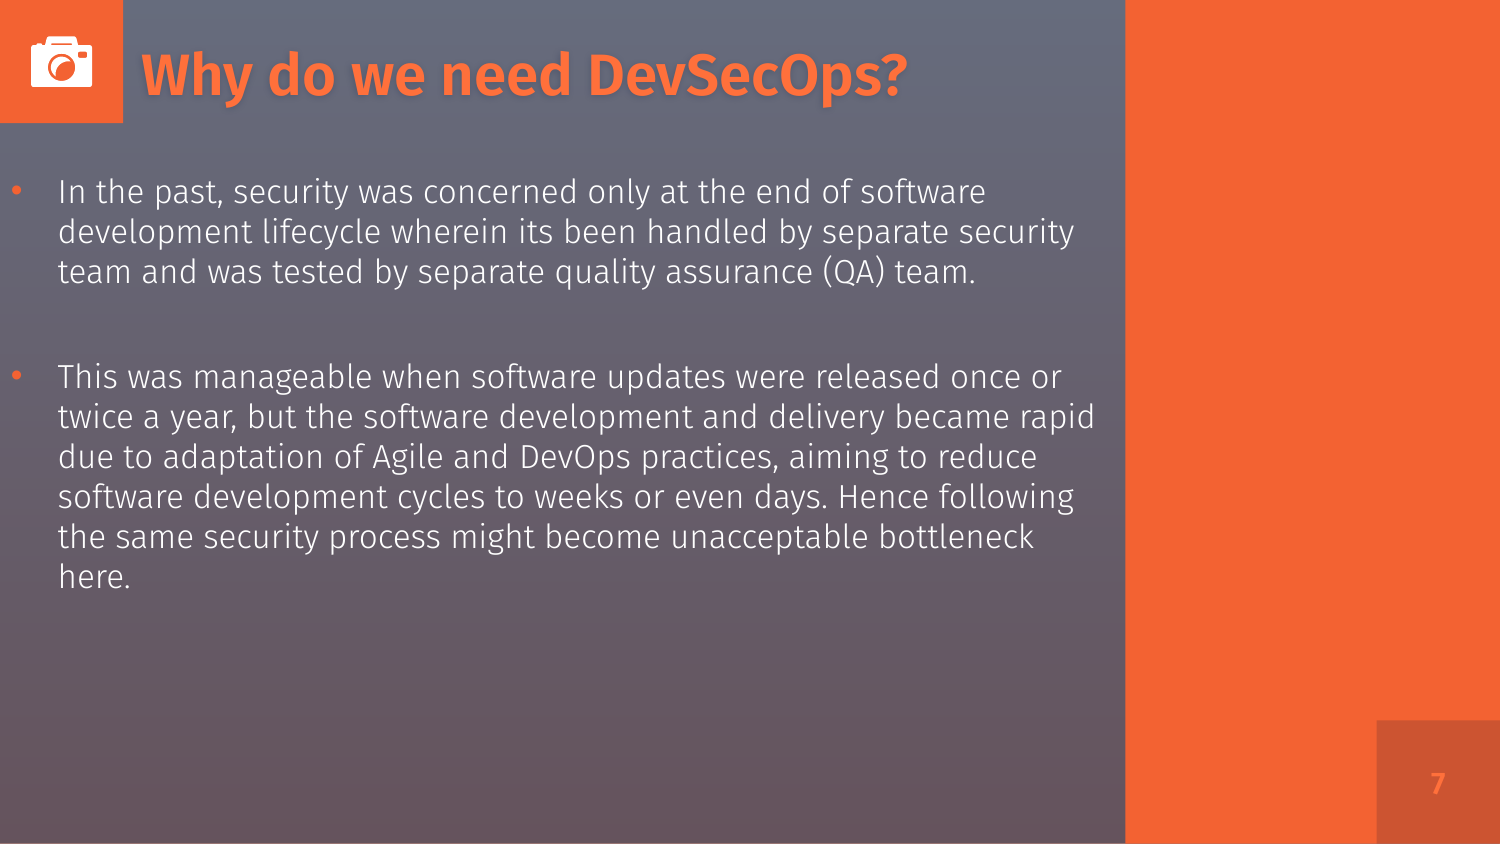

# Why do we need DevSecOps?

In the past, security was concerned only at the end of software development lifecycle wherein its been handled by separate security team and was tested by separate quality assurance (QA) team.

This was manageable when software updates were released once or twice a year, but the software development and delivery became rapid due to adaptation of Agile and DevOps practices, aiming to reduce software development cycles to weeks or even days. Hence following the same security process might become unacceptable bottleneck here.
7